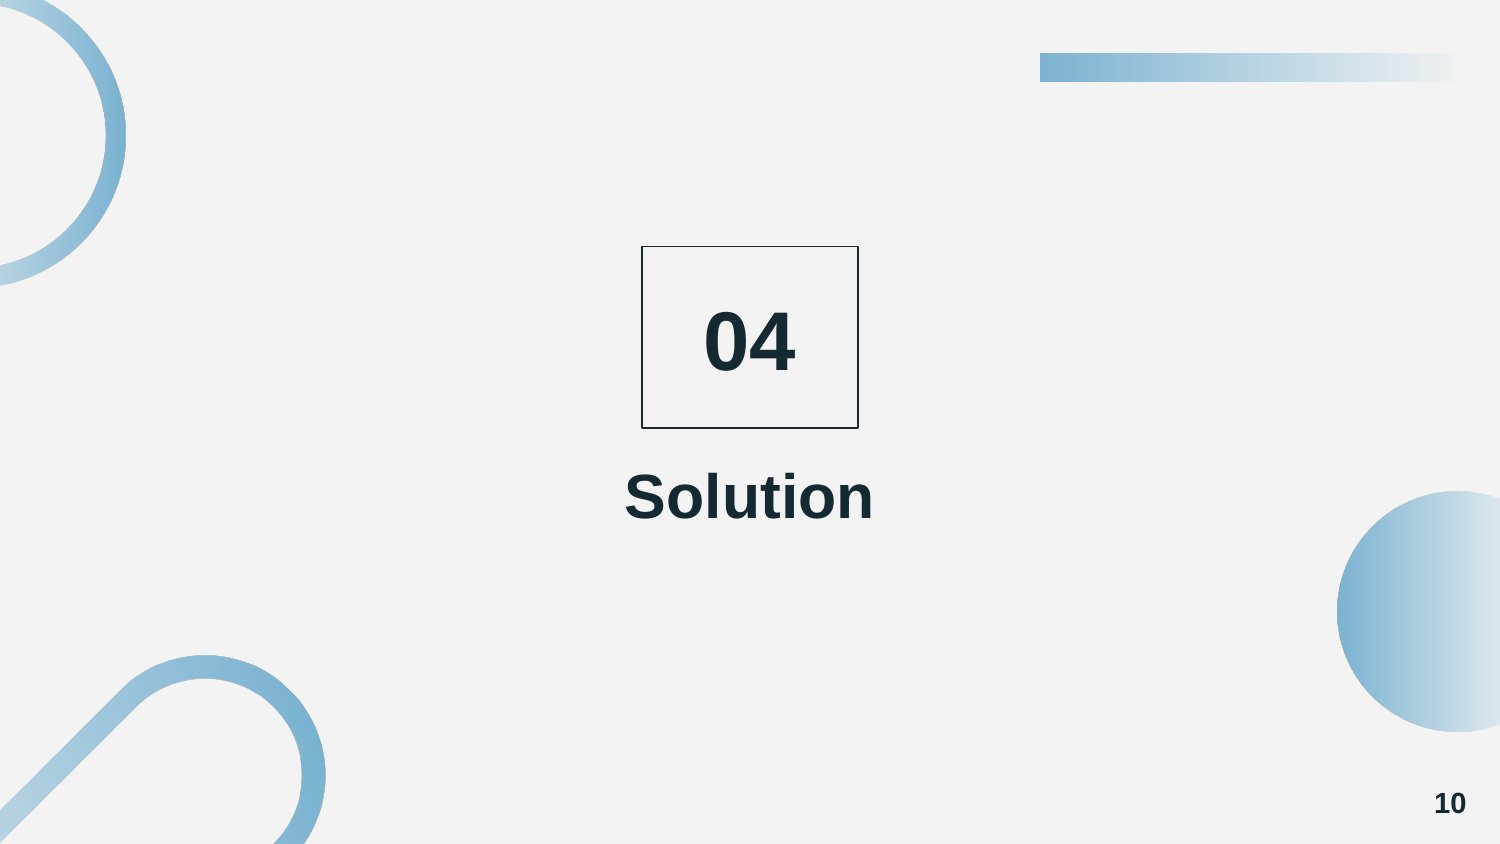

01
02
03
04
05
# Solution
06
07
08
10
09